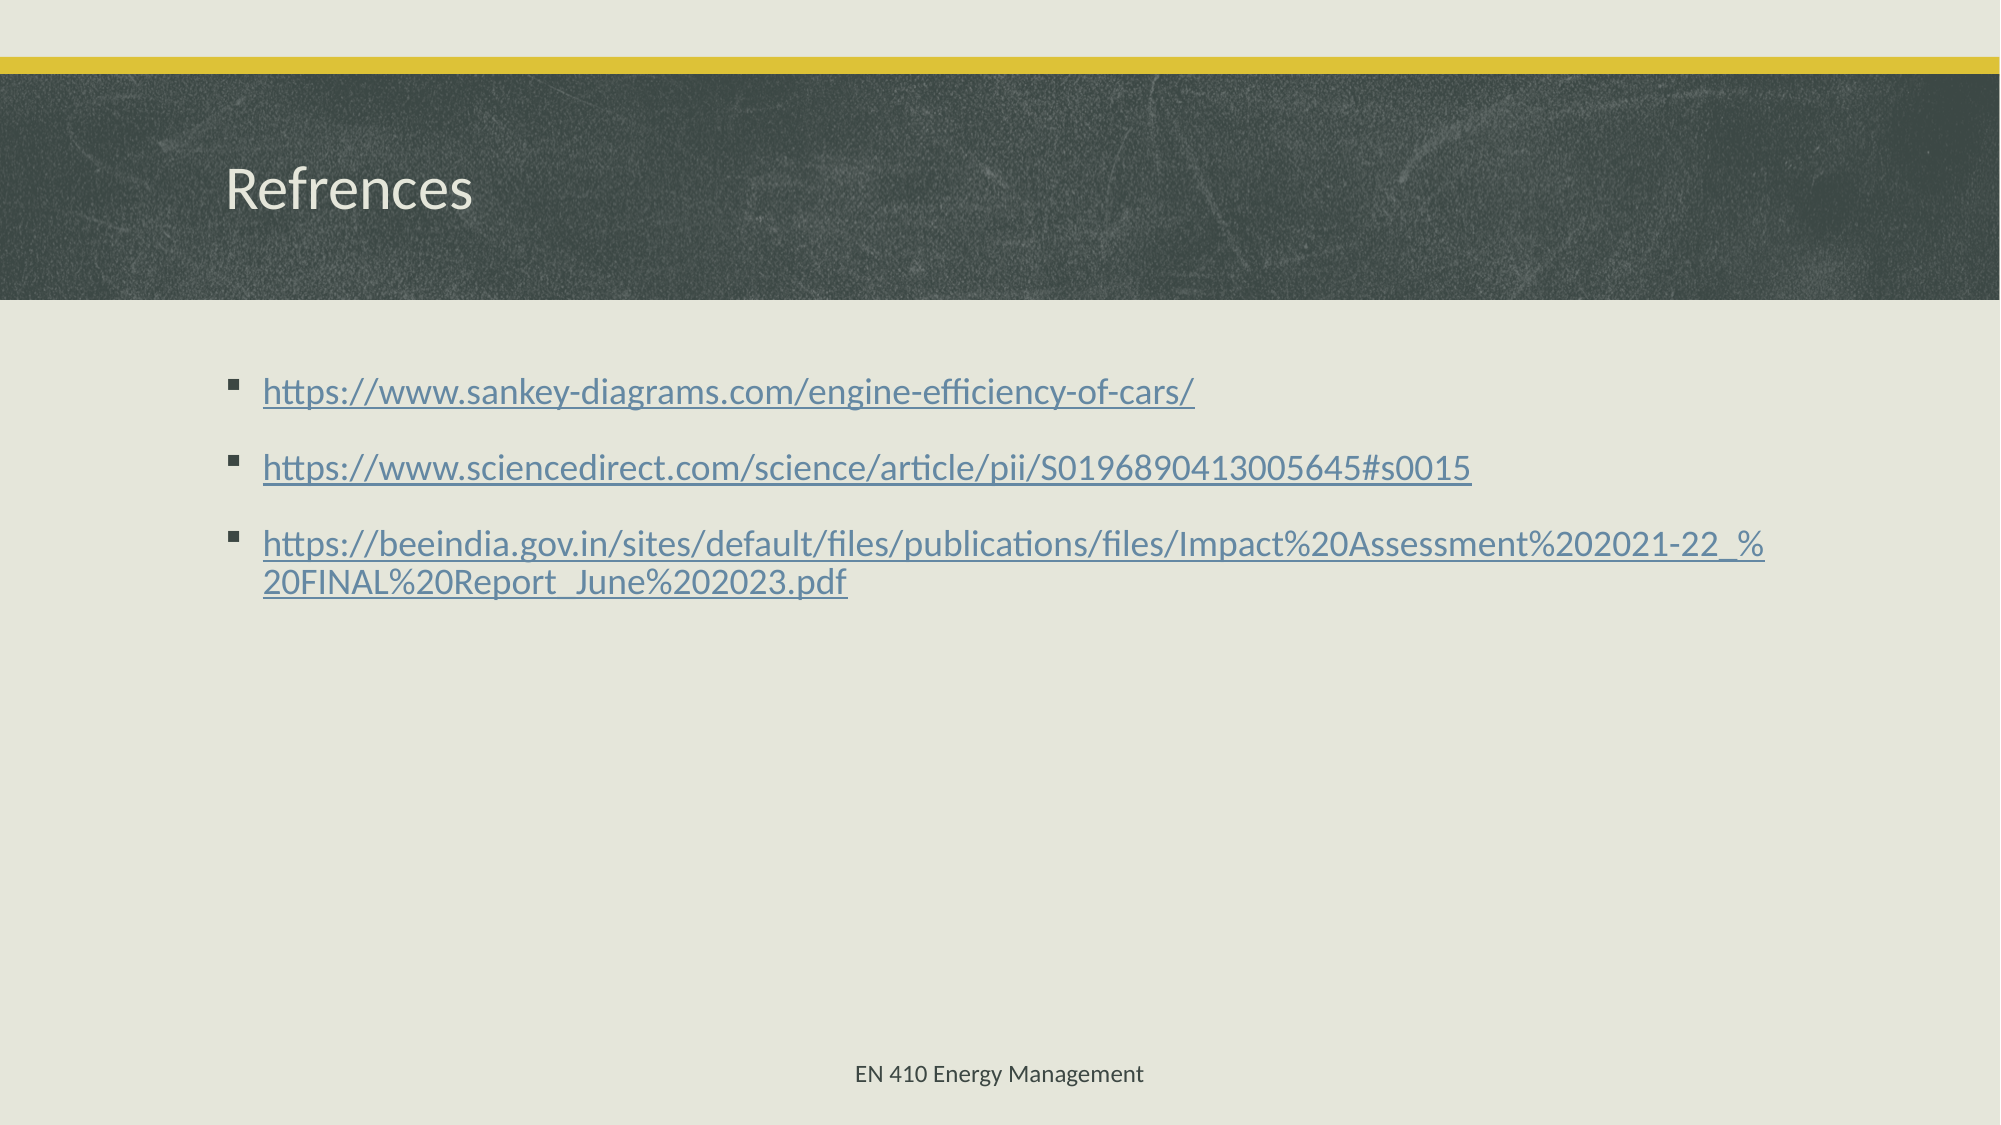

# Refrences
https://www.sankey-diagrams.com/engine-efficiency-of-cars/
https://www.sciencedirect.com/science/article/pii/S0196890413005645#s0015
https://beeindia.gov.in/sites/default/files/publications/files/Impact%20Assessment%202021-22_%20FINAL%20Report_June%202023.pdf

EN 410 Energy Management